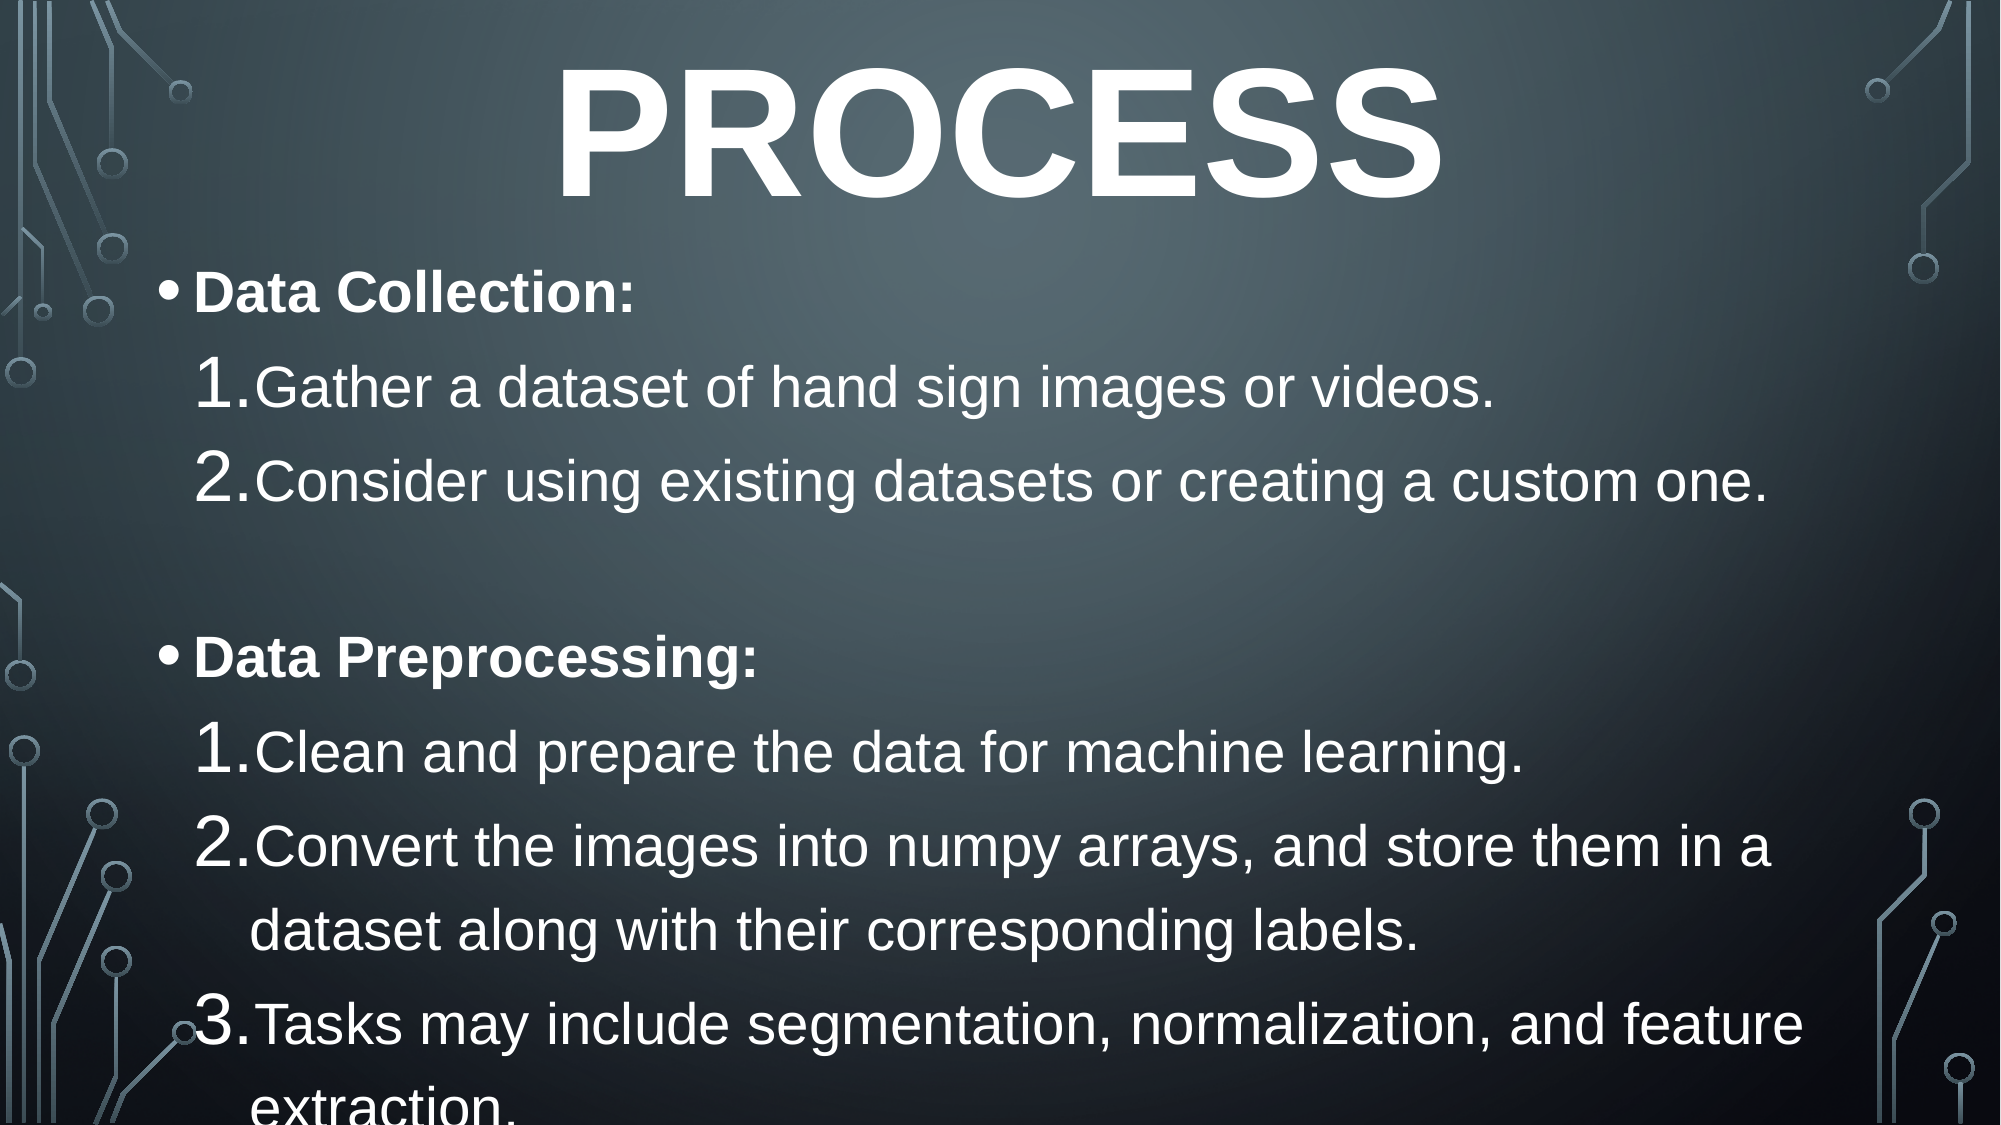

# Process
Data Collection:
Gather a dataset of hand sign images or videos.
Consider using existing datasets or creating a custom one.

Data Preprocessing:
Clean and prepare the data for machine learning.
Convert the images into numpy arrays, and store them in a dataset along with their corresponding labels.
Tasks may include segmentation, normalization, and feature extraction.